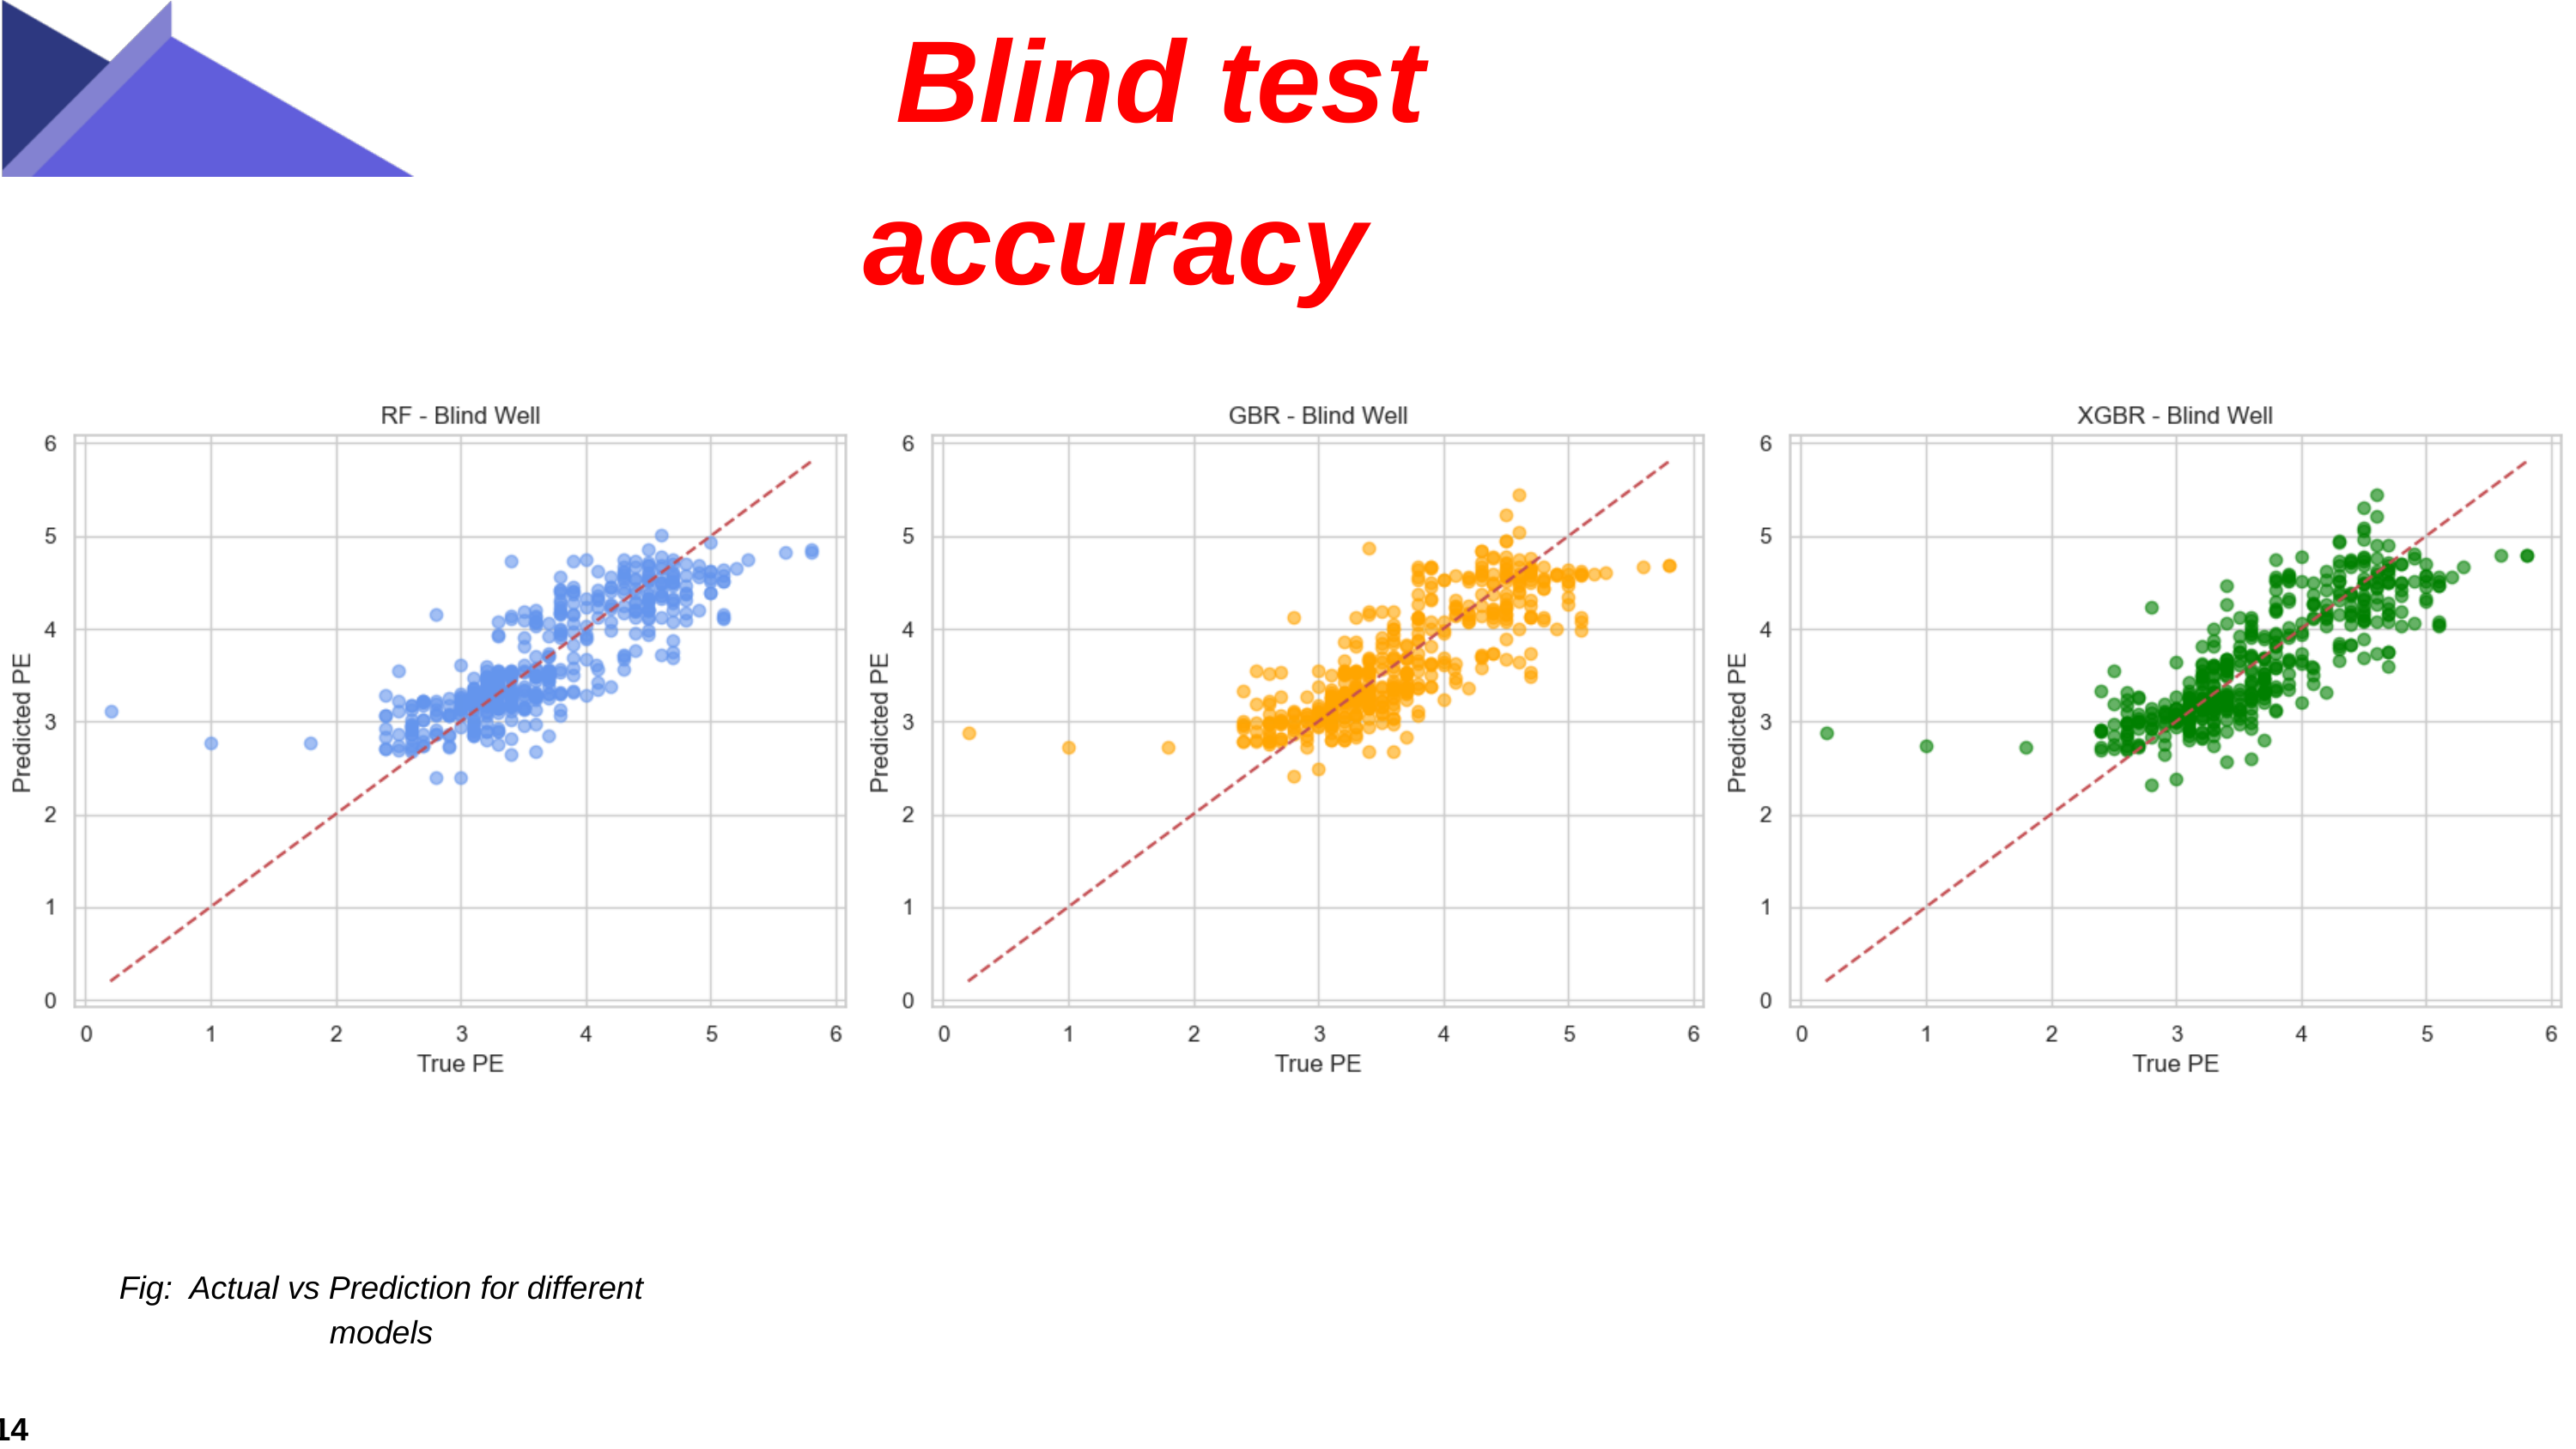

Blind test accuracy

Fig:  Actual vs Prediction for different models
14